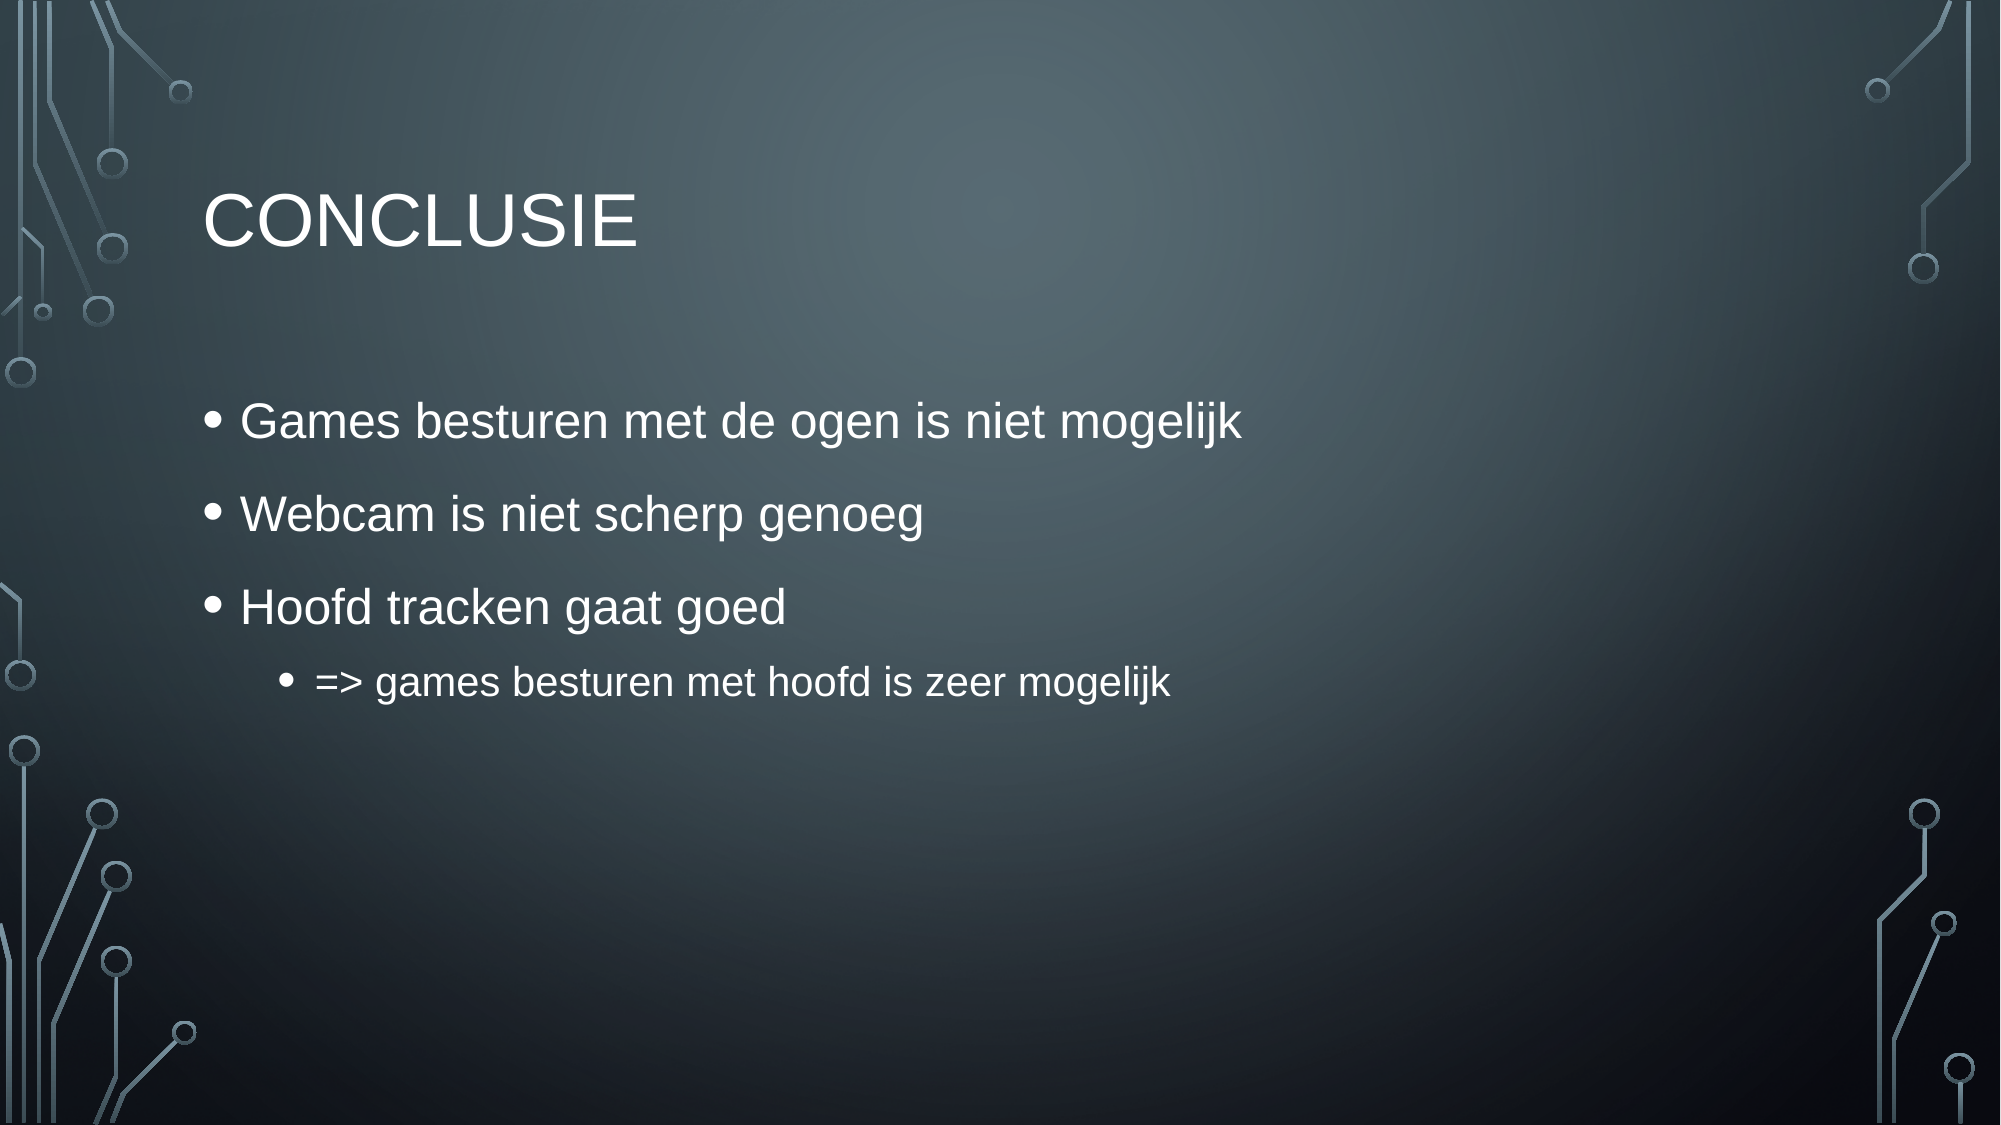

# Conclusie
Games besturen met de ogen is niet mogelijk
Webcam is niet scherp genoeg
Hoofd tracken gaat goed
=> games besturen met hoofd is zeer mogelijk